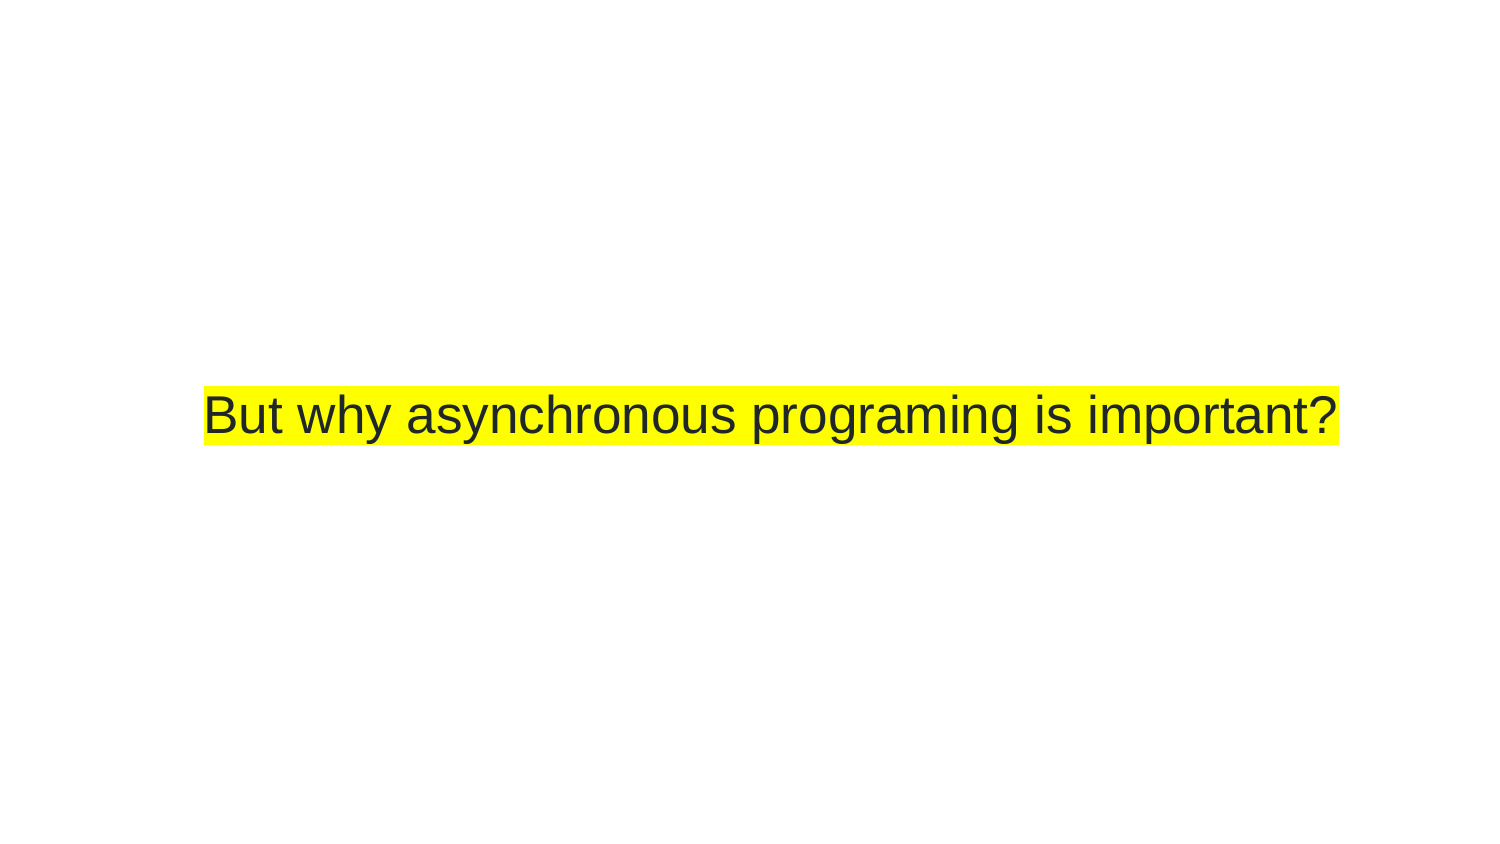

# But why asynchronous programing is important?